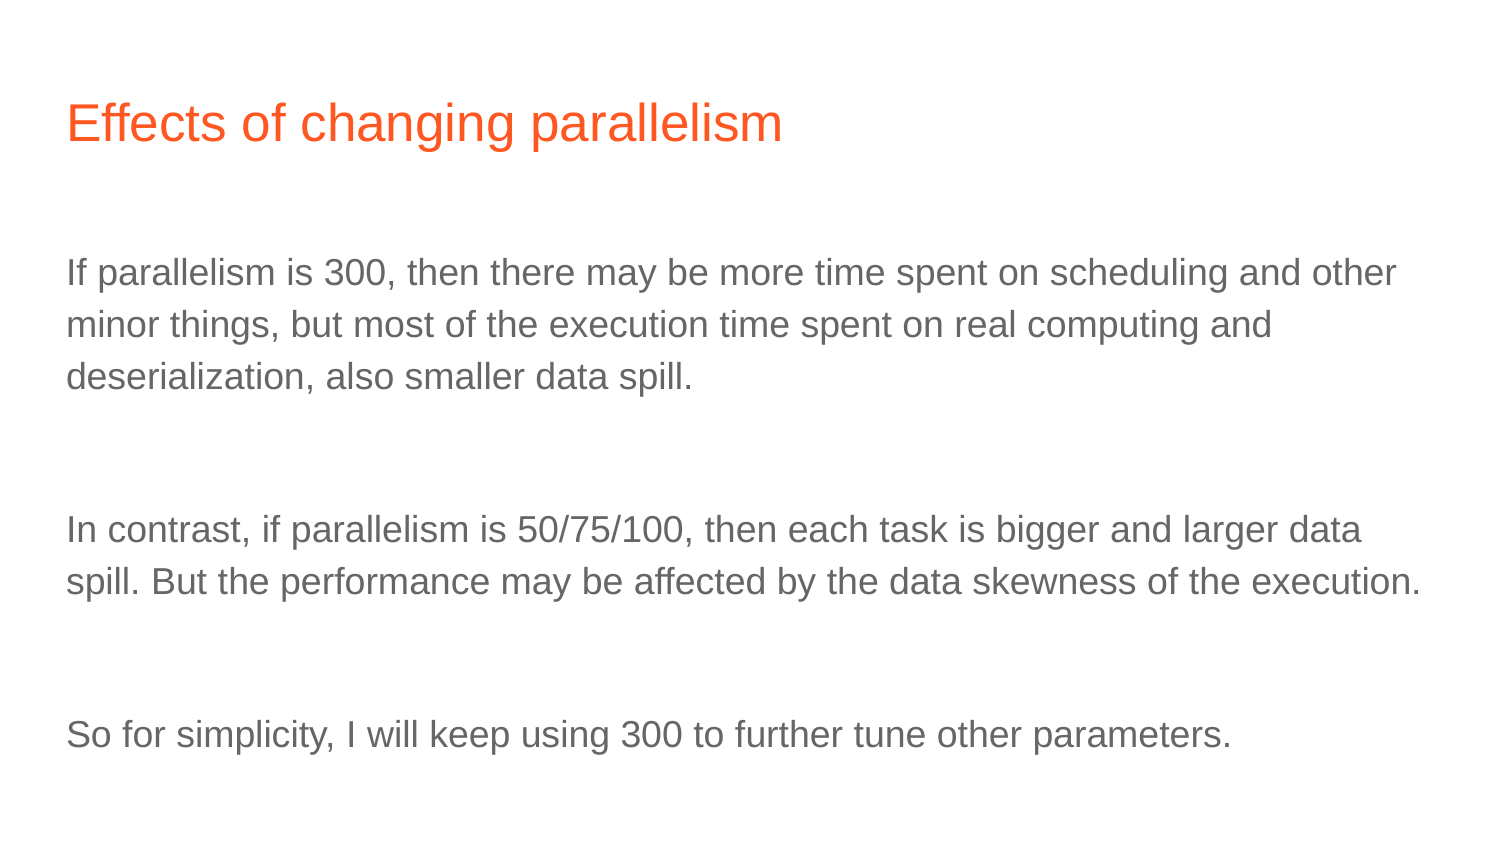

# Effects of changing parallelism
If parallelism is 300, then there may be more time spent on scheduling and other minor things, but most of the execution time spent on real computing and deserialization, also smaller data spill.

In contrast, if parallelism is 50/75/100, then each task is bigger and larger data spill. But the performance may be affected by the data skewness of the execution.

So for simplicity, I will keep using 300 to further tune other parameters.